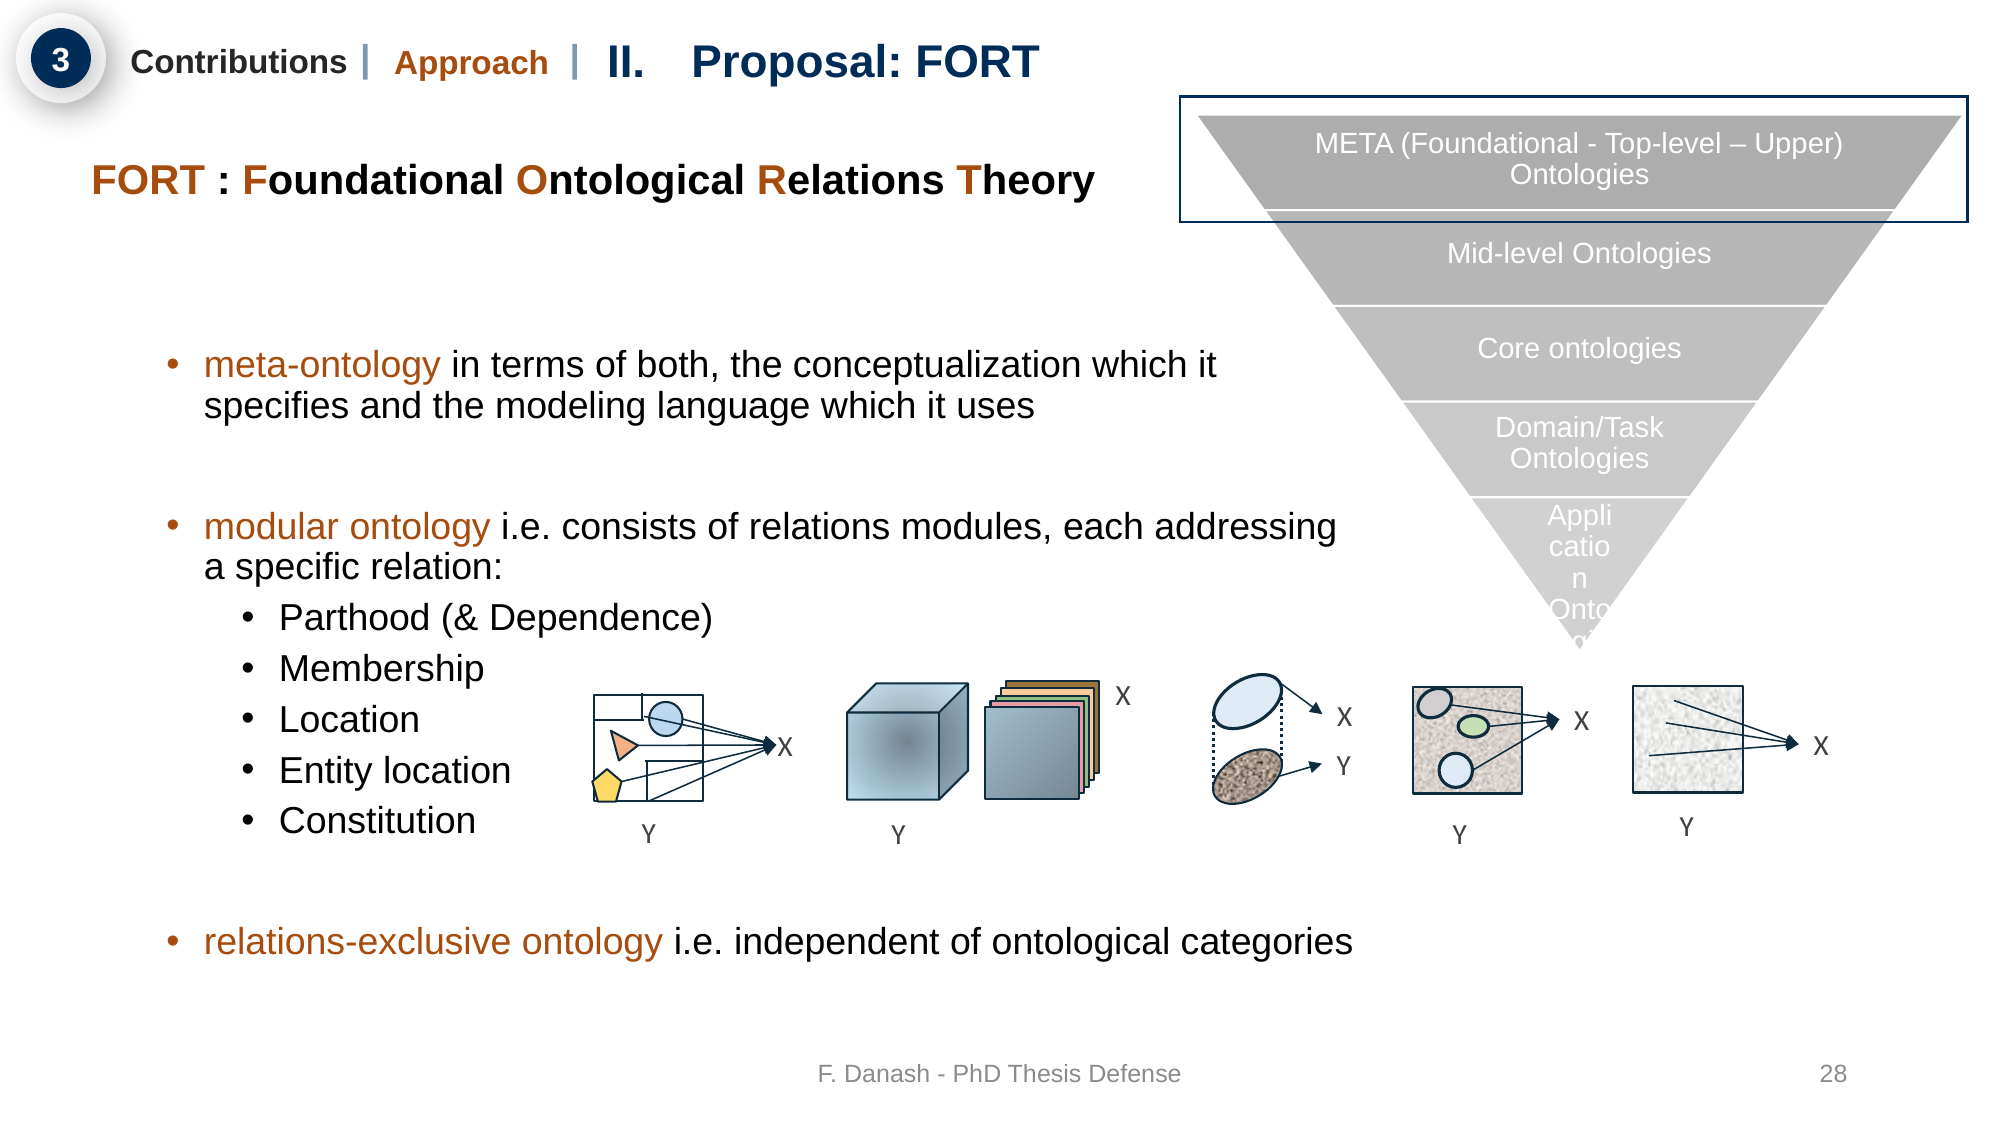

Proposal: FORT

3
Contributions
Approach

META (Foundational - Top-level – Upper) Ontologies
Mid-level Ontologies
Core ontologies
Domain/Task Ontologies
Application Ontologies
FORT : Foundational Ontological Relations Theory

meta-ontology in terms of both, the conceptualization which it specifies and the modeling language which it uses

modular ontology i.e. consists of relations modules, each addressing a specific relation:
Parthood (& Dependence)
Membership
Location
Entity location
Constitution

relations-exclusive ontology i.e. independent of ontological categories
X

Y

X
Y

X
Y

X

Y

X

Y
F. Danash - PhD Thesis Defense
28